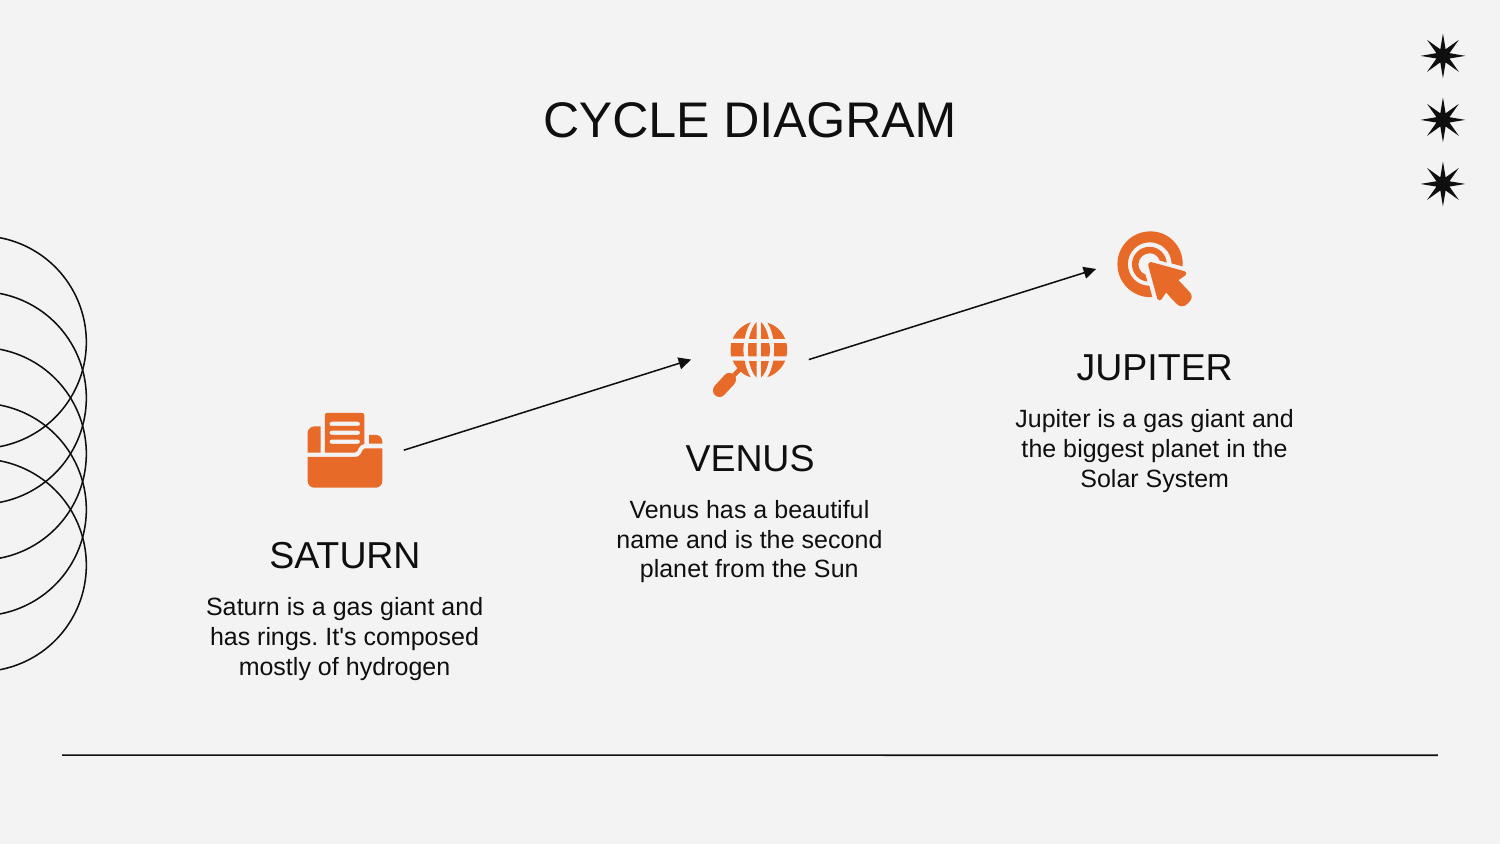

# CYCLE DIAGRAM

JUPITER
Jupiter is a gas giant and the biggest planet in the Solar System

VENUS
Venus has a beautiful name and is the second planet from the Sun
SATURN
Saturn is a gas giant and has rings. It's composed mostly of hydrogen